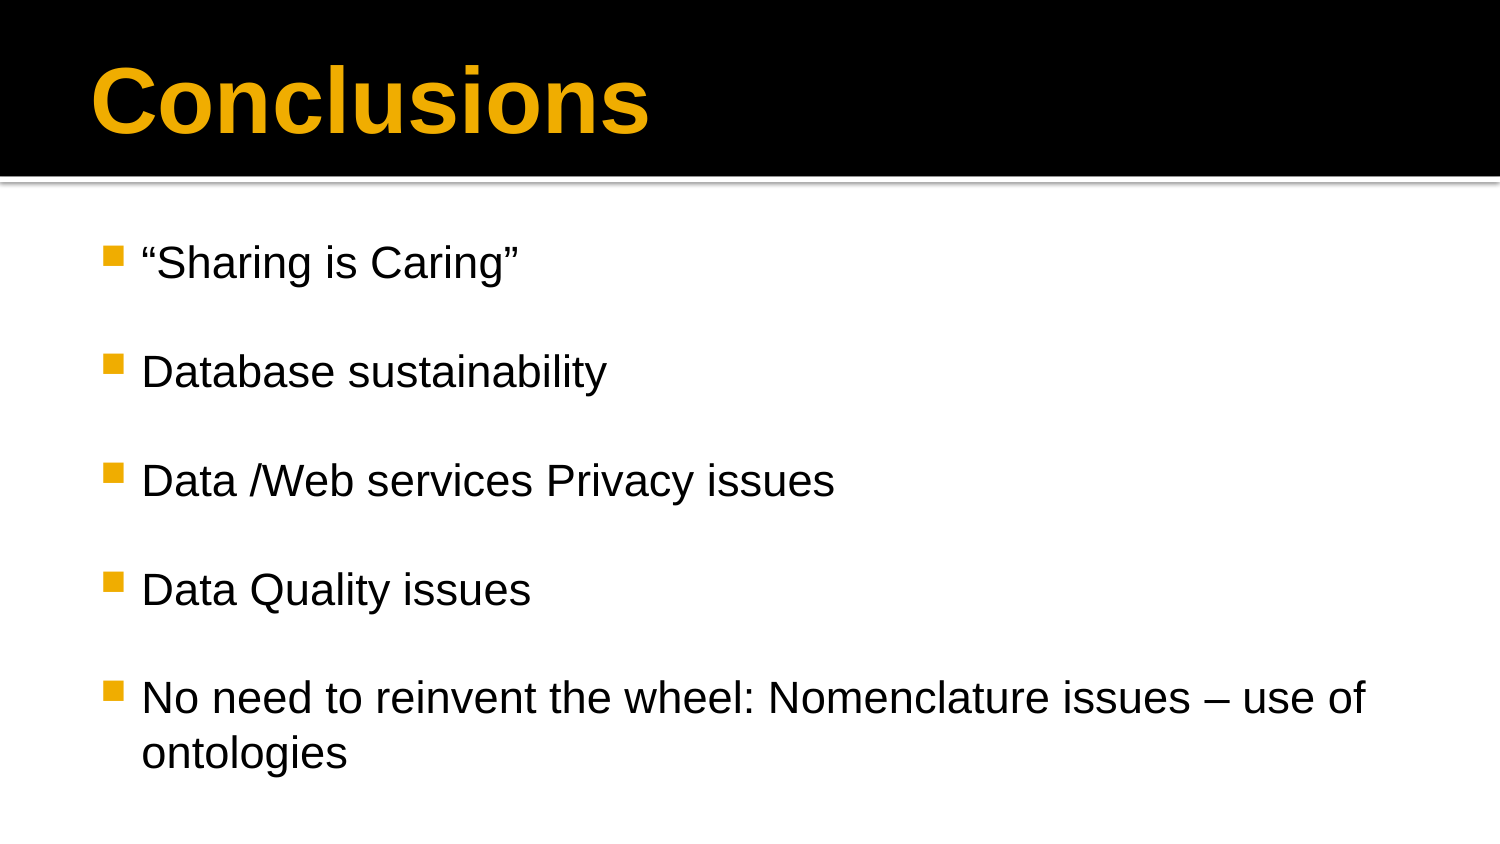

# Conclusions
“Sharing is Caring”

Database sustainability

Data /Web services Privacy issues

Data Quality issues

No need to reinvent the wheel: Nomenclature issues – use of ontologies